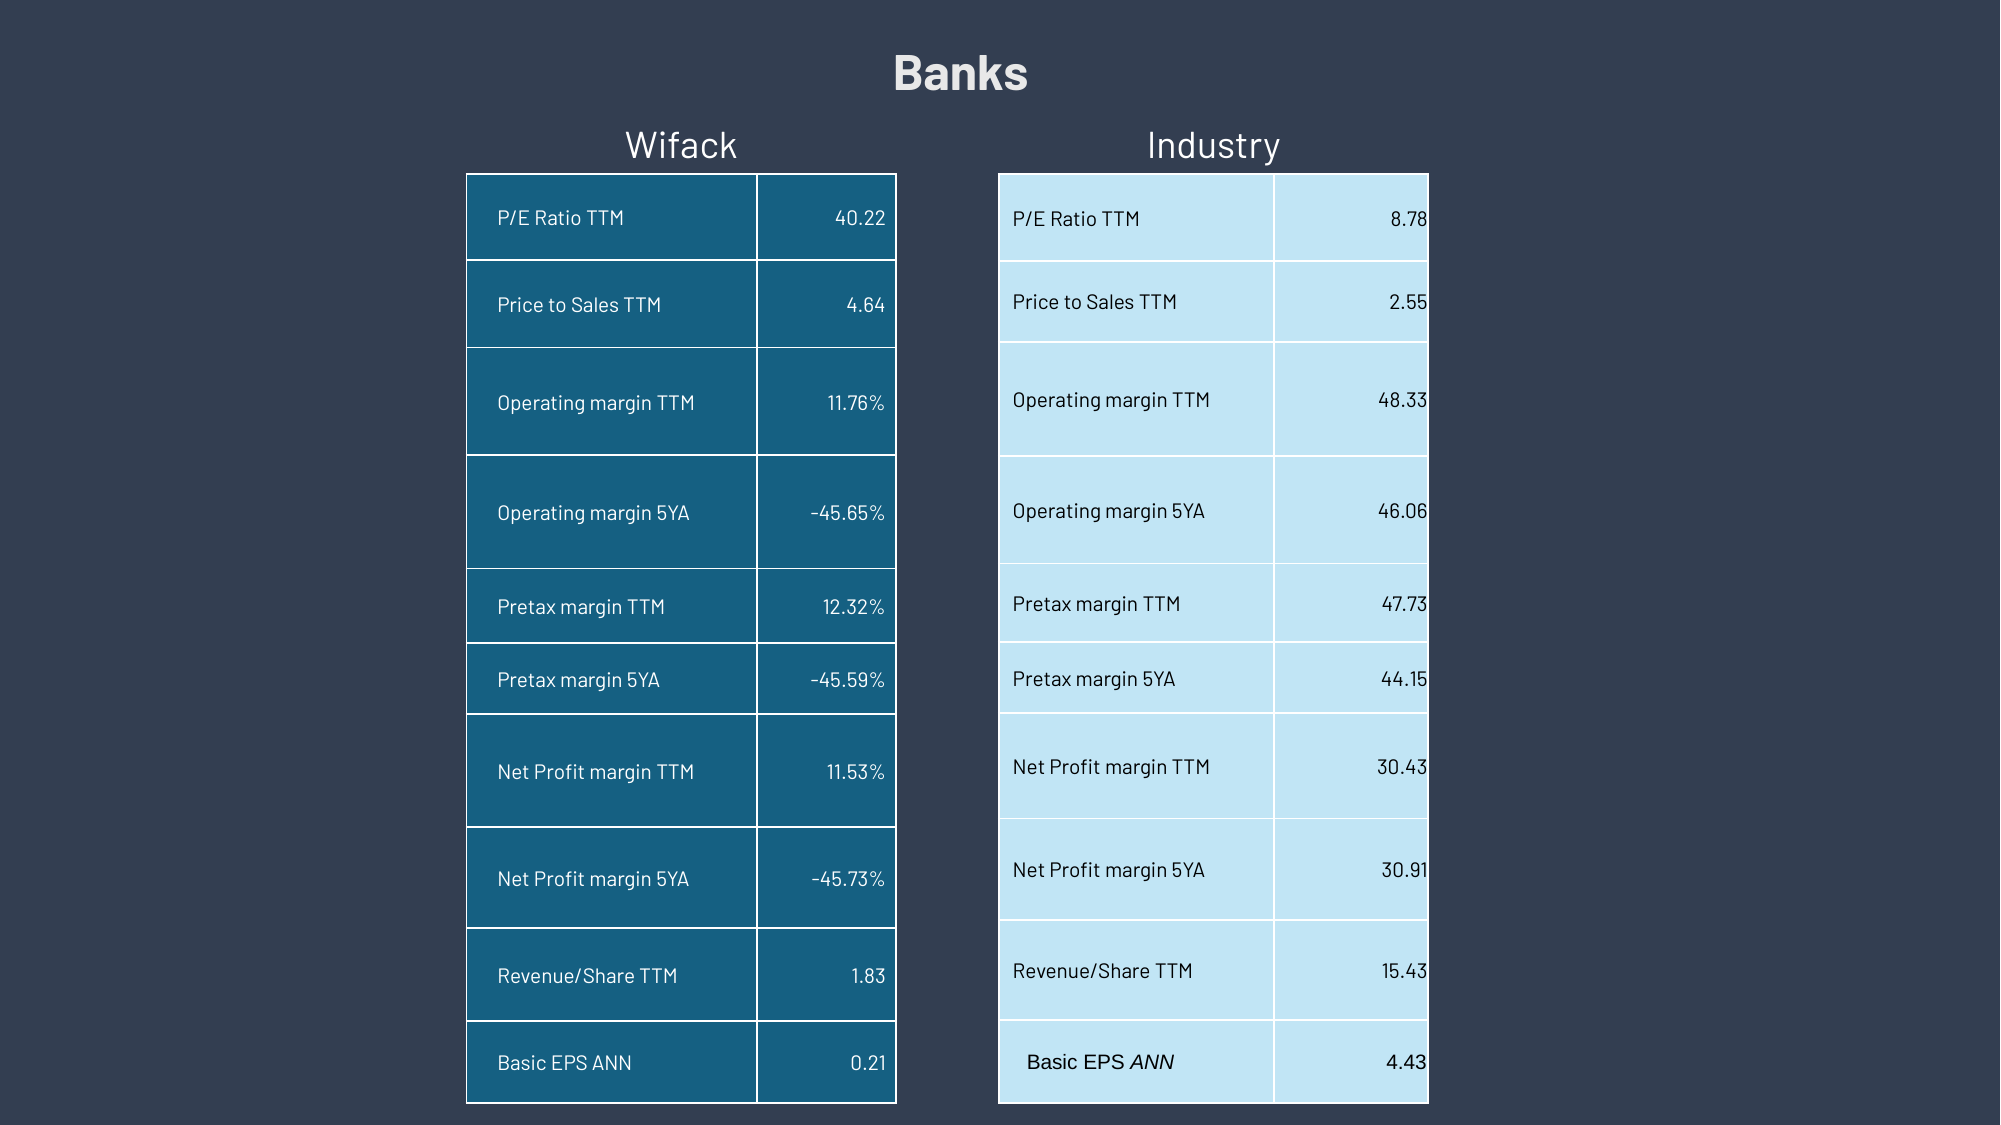

# Banks
Industry
Wifack
| P/E Ratio TTM | 8.78 |
| --- | --- |
| Price to Sales TTM | 2.55 |
| Operating margin TTM | 48.33 |
| Operating margin 5YA | 46.06 |
| Pretax margin TTM | 47.73 |
| Pretax margin 5YA | 44.15 |
| Net Profit margin TTM | 30.43 |
| Net Profit margin 5YA | 30.91 |
| Revenue/Share TTM | 15.43 |
| Basic EPS ANN | 4.43 |
| P/E Ratio TTM | 40.22 |
| --- | --- |
| Price to Sales TTM | 4.64 |
| Operating margin TTM | 11.76% |
| Operating margin 5YA | -45.65% |
| Pretax margin TTM | 12.32% |
| Pretax margin 5YA | -45.59% |
| Net Profit margin TTM | 11.53% |
| Net Profit margin 5YA | -45.73% |
| Revenue/Share TTM | 1.83 |
| Basic EPS ANN | 0.21 |